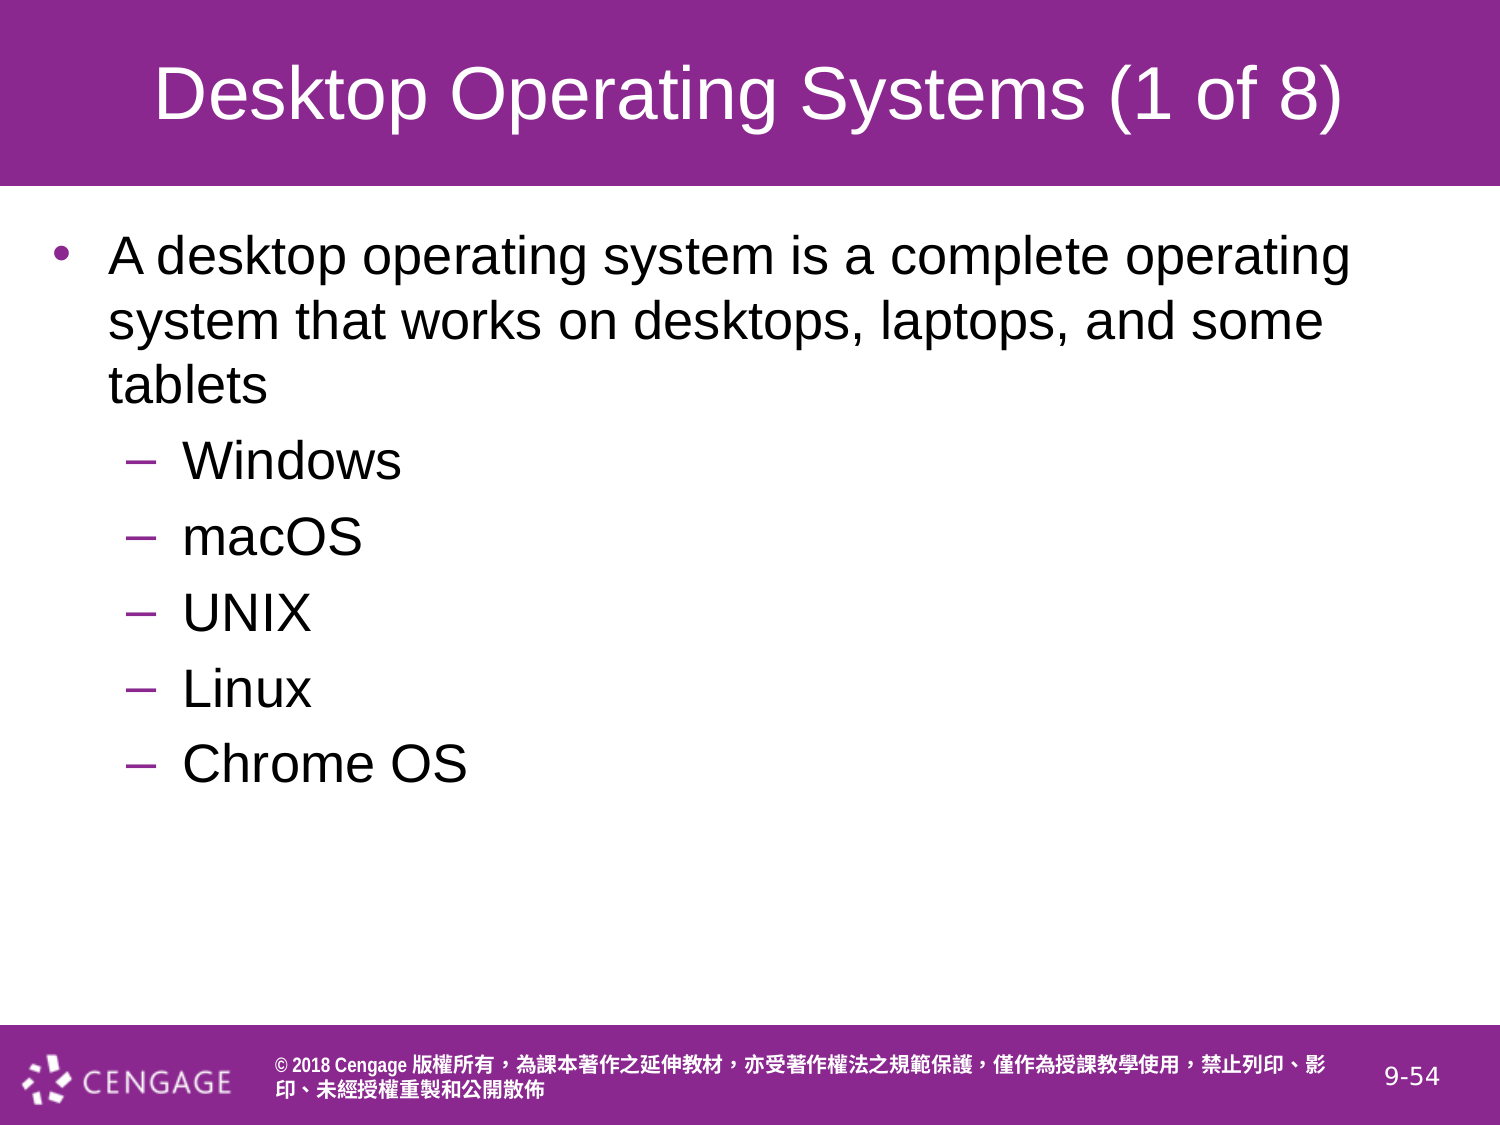

# Desktop Operating Systems (1 of 8)
A desktop operating system is a complete operating system that works on desktops, laptops, and some tablets
Windows
macOS
UNIX
Linux
Chrome OS